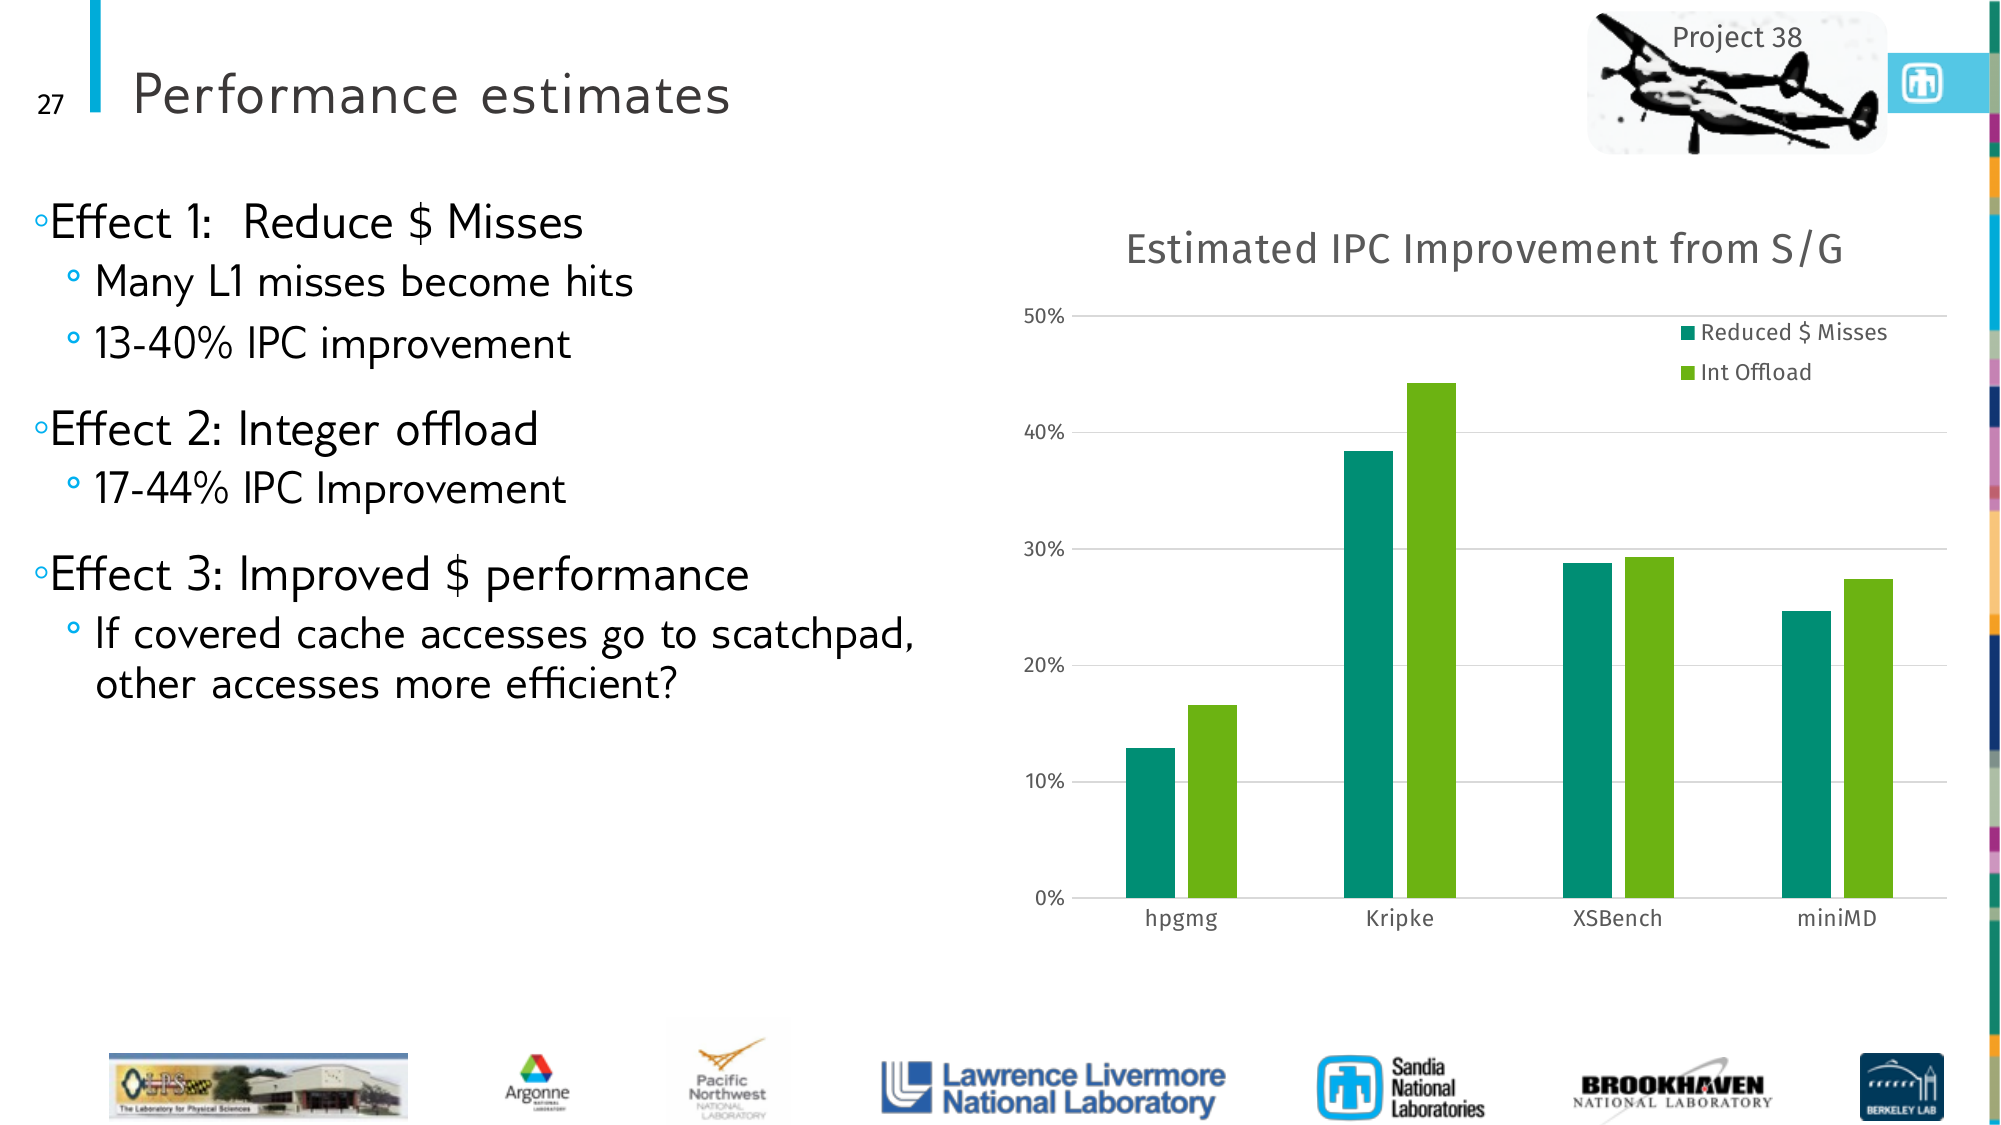

# Performance estimates
27
Effect 1:  Reduce $ Misses
Many L1 misses become hits
13-40% IPC improvement
Effect 2: Integer offload
17-44% IPC Improvement
Effect 3: Improved $ performance
If covered cache accesses go to scatchpad, other accesses more efficient?

### Chart: Estimated IPC Improvement from S/G

| Category | Reduced $ Misses | Int Offload |
|---|---|---|
| hpgmg | 0.12941357926471486 | 0.16601308556870142 |
| Kripke | 0.38424157806087167 | 0.44255840200636265 |
| XSBench | 0.28828671932469074 | 0.2931622231765567 |
| miniMD | 0.24678847605186838 | 0.2746158356587276 |